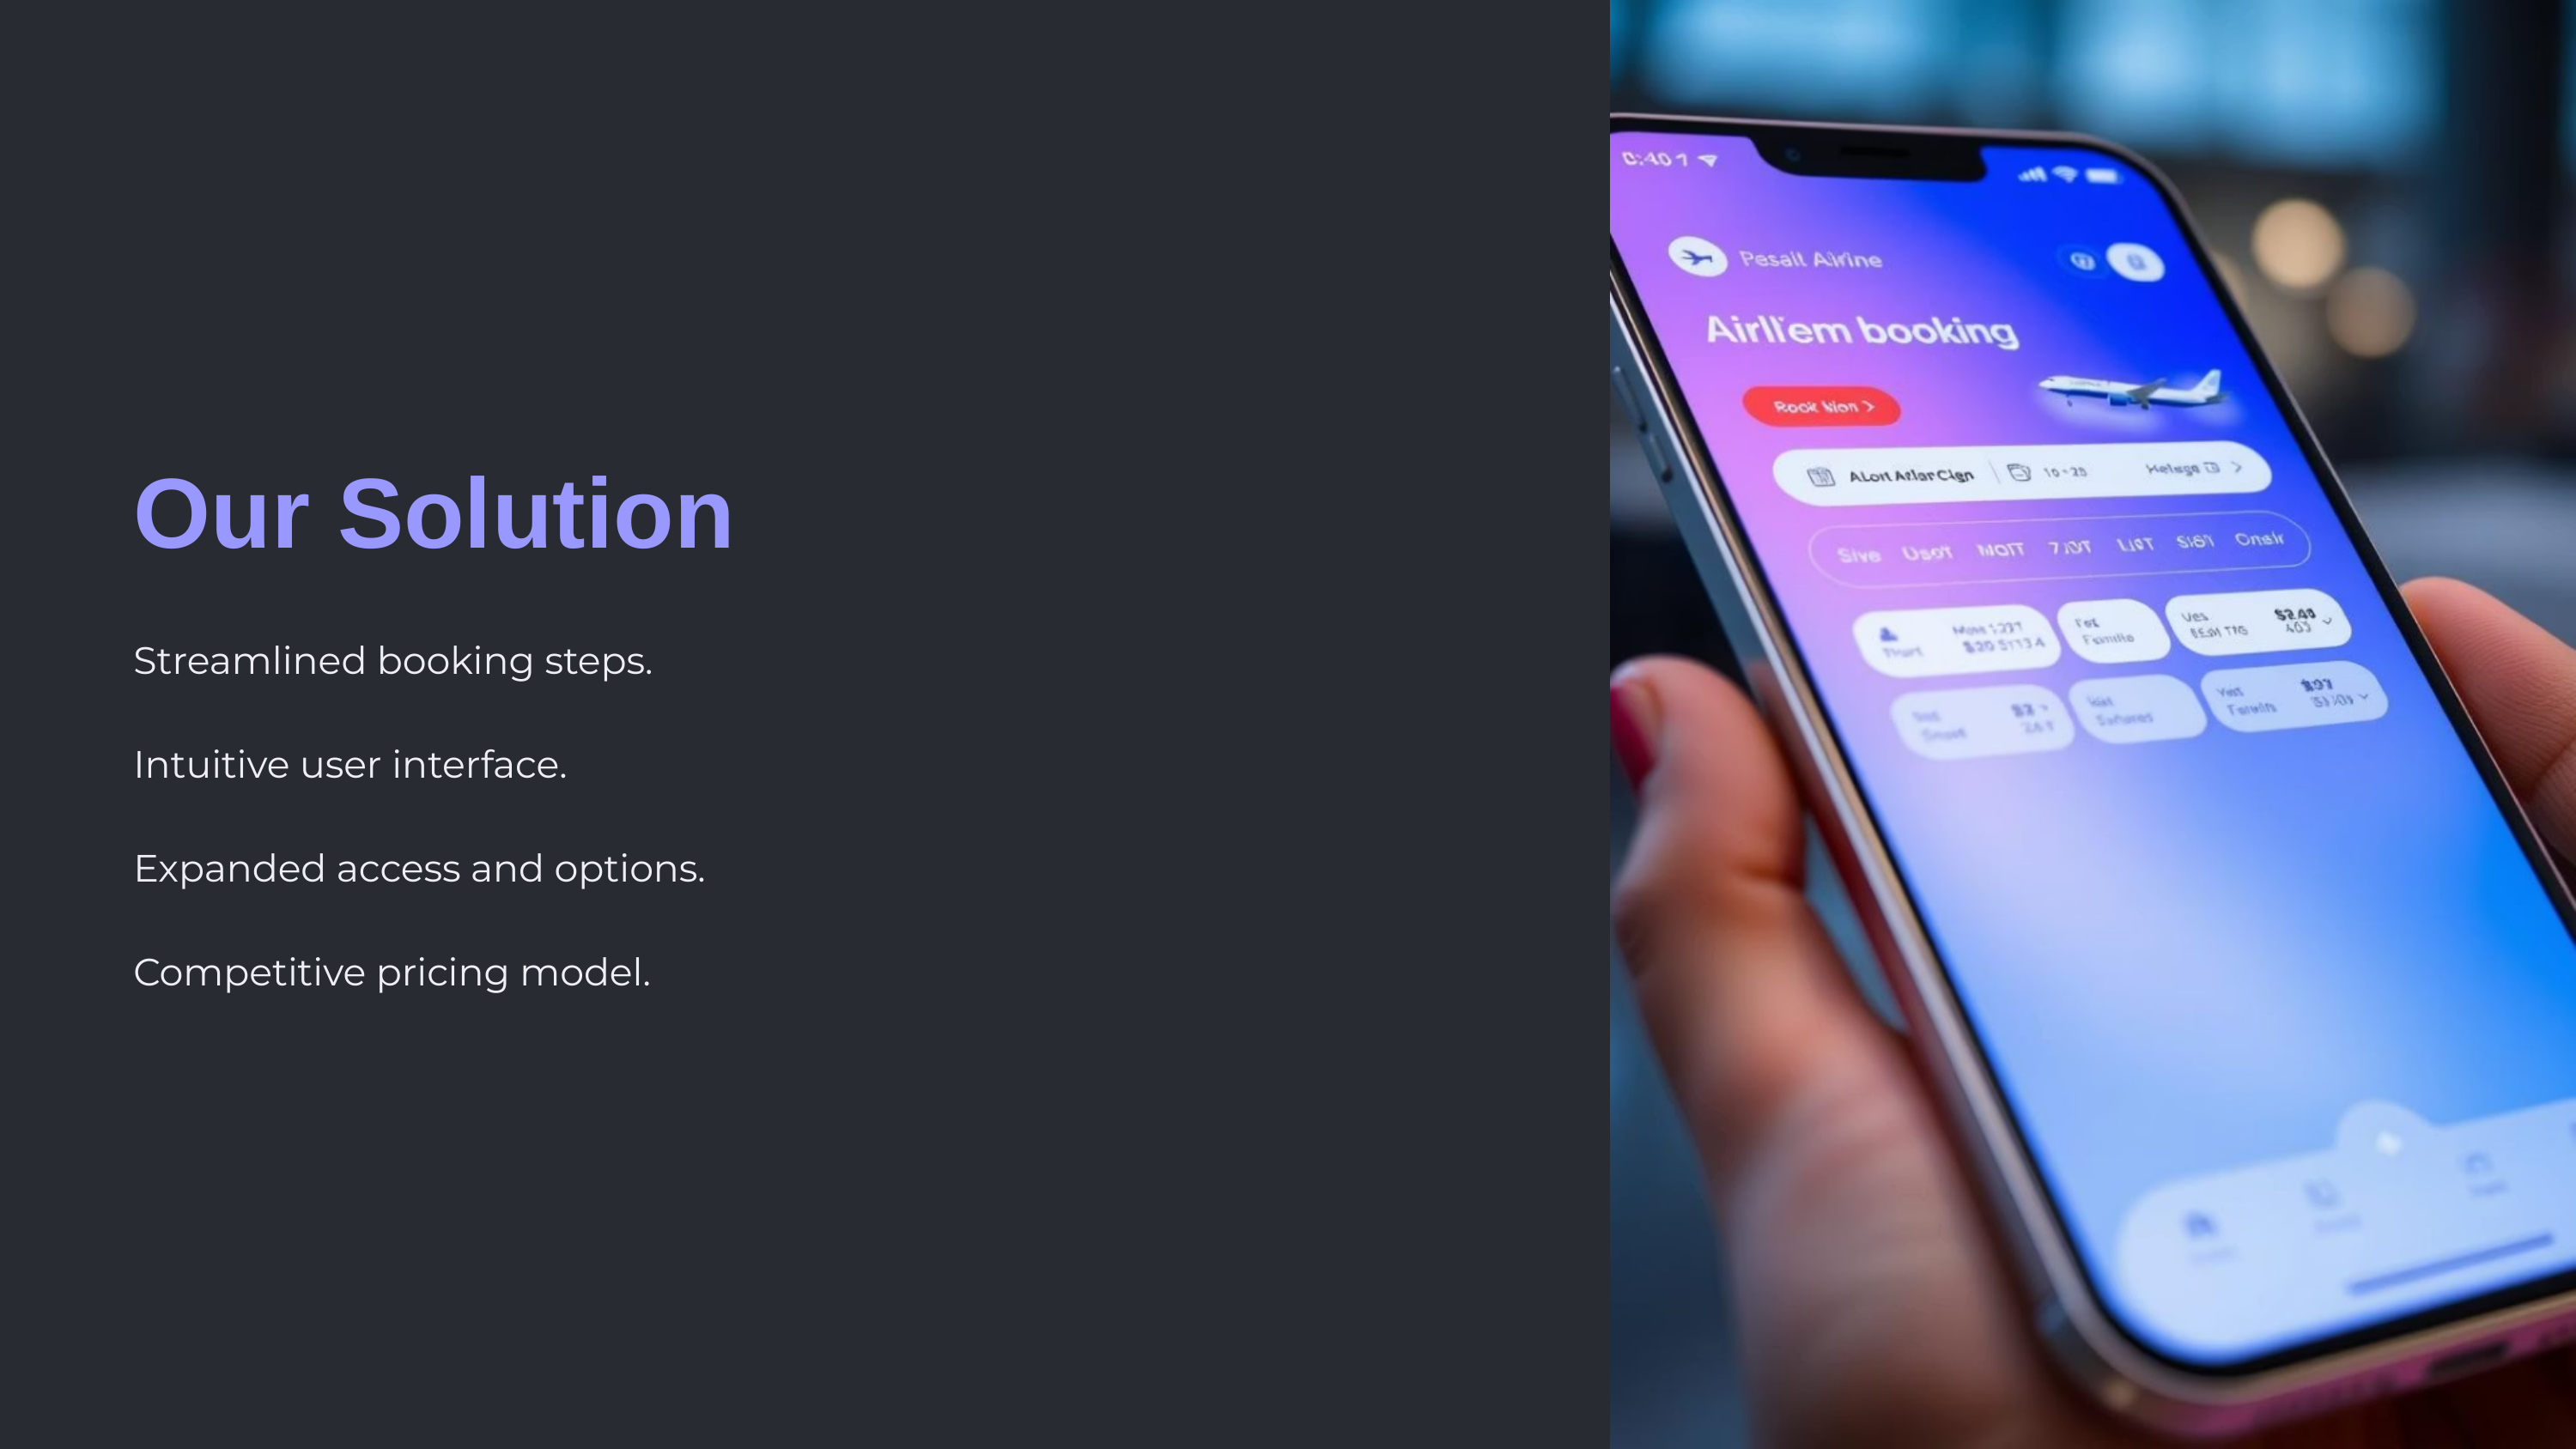

Our Solution

Streamlined booking steps.

Intuitive user interface.

Expanded access and options.

Competitive pricing model.